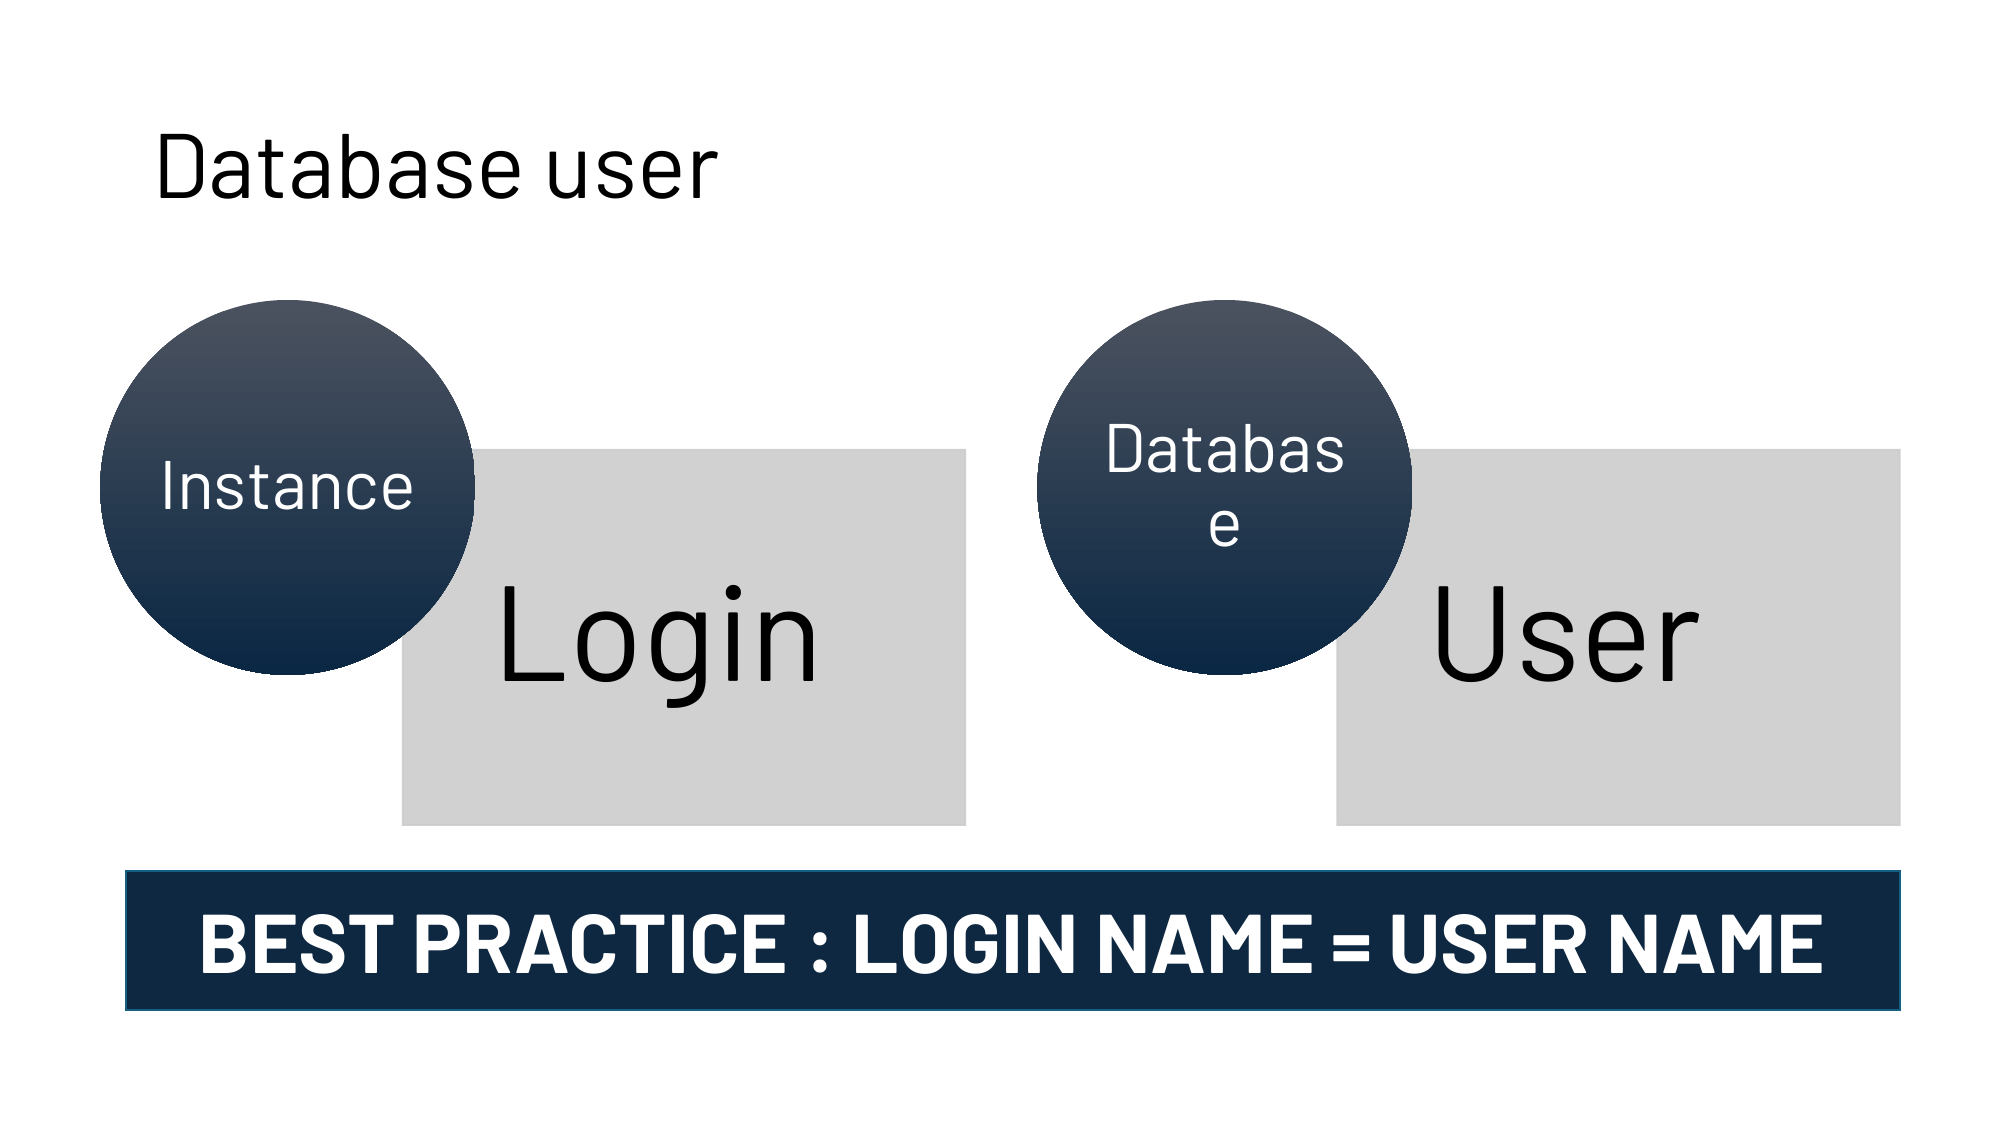

# Database user
Login
Instance
User
Database
BEST PRACTICE : LOGIN NAME = USER NAME